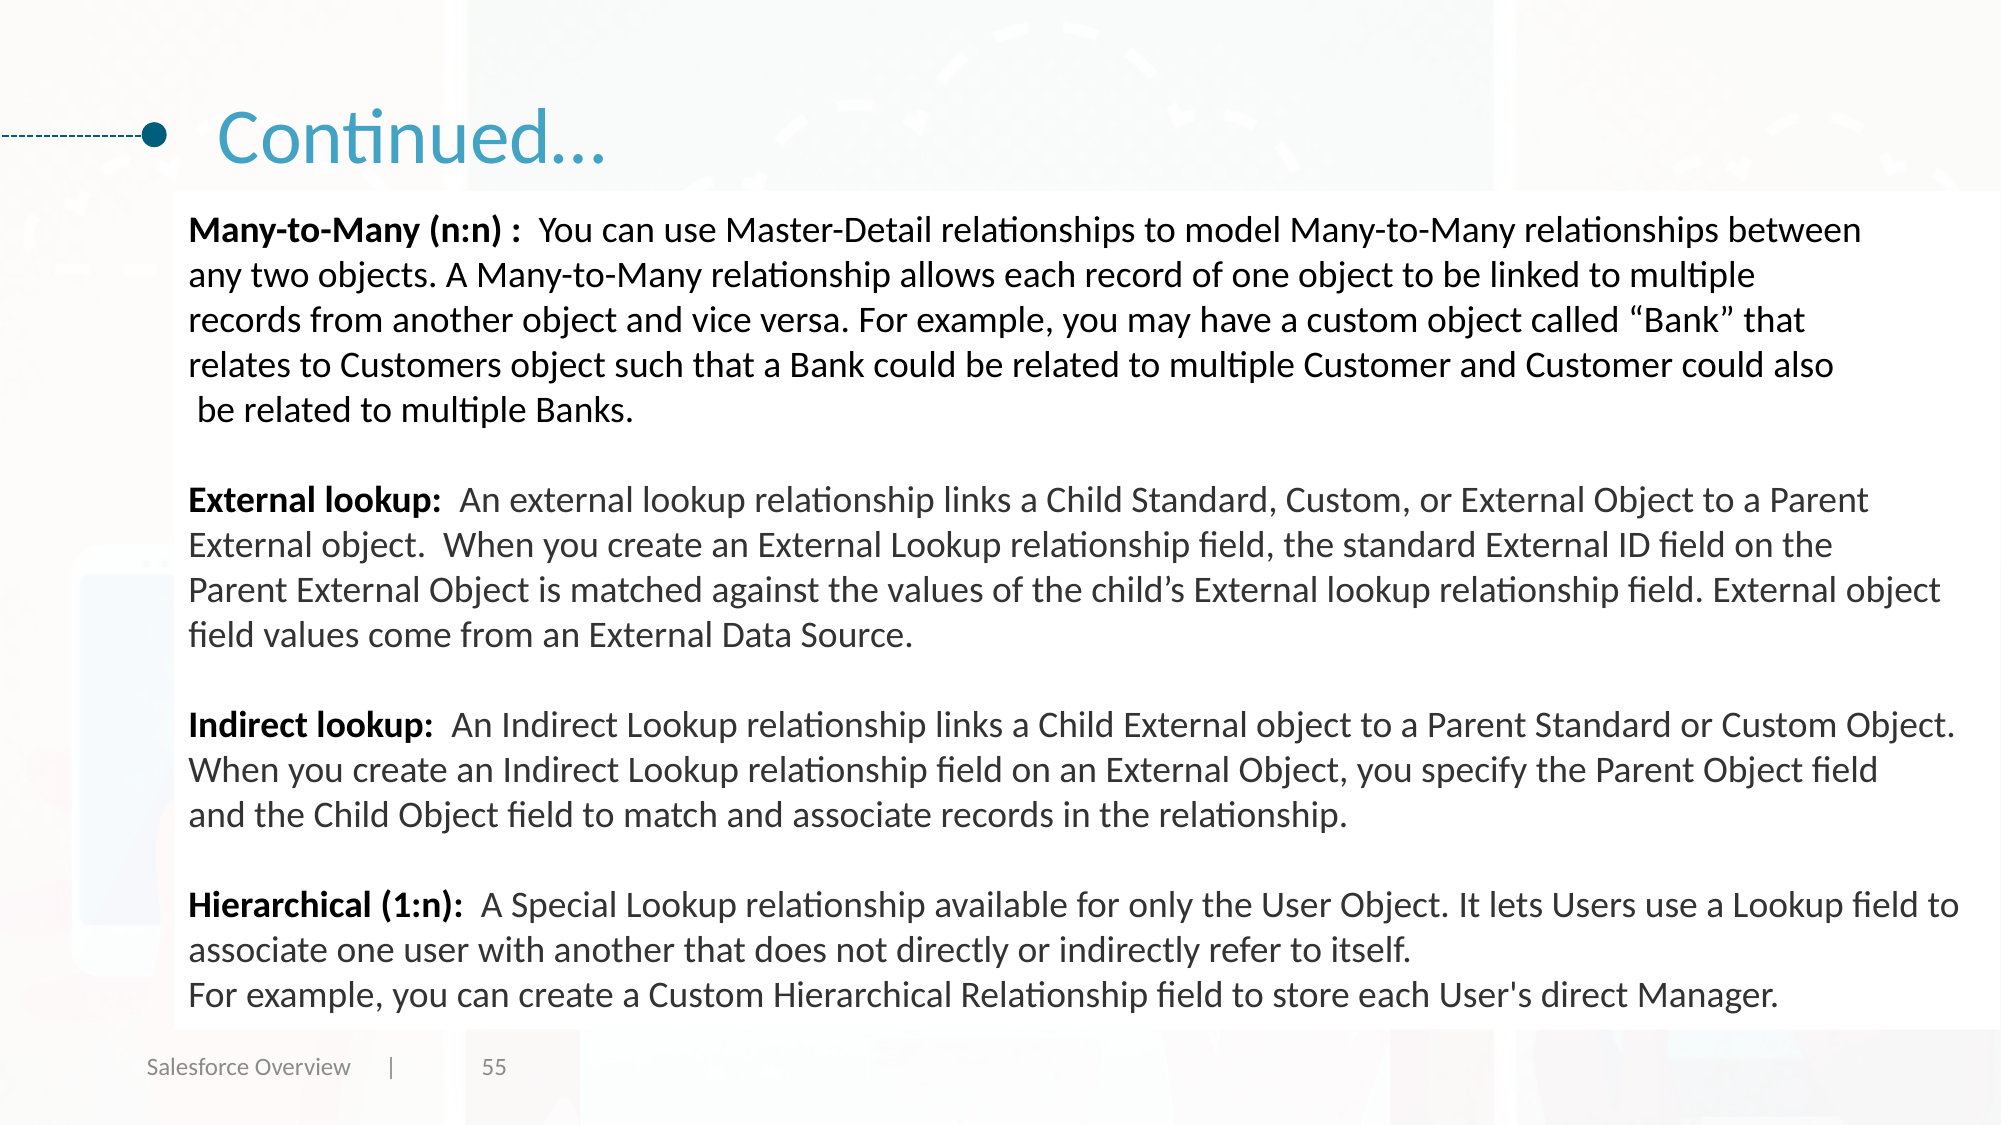

# Continued…
Many-to-Many (n:n) :  You can use Master-Detail relationships to model Many-to-Many relationships between
any two objects. A Many-to-Many relationship allows each record of one object to be linked to multiple
records from another object and vice versa. For example, you may have a custom object called “Bank” that
relates to Customers object such that a Bank could be related to multiple Customer and Customer could also
 be related to multiple Banks.

External lookup:  An external lookup relationship links a Child Standard, Custom, or External Object to a Parent
External object.  When you create an External Lookup relationship field, the standard External ID field on the
Parent External Object is matched against the values of the child’s External lookup relationship field. External object
field values come from an External Data Source.

Indirect lookup:  An Indirect Lookup relationship links a Child External object to a Parent Standard or Custom Object.
When you create an Indirect Lookup relationship field on an External Object, you specify the Parent Object field
and the Child Object field to match and associate records in the relationship.

Hierarchical (1:n):  A Special Lookup relationship available for only the User Object. It lets Users use a Lookup field to
associate one user with another that does not directly or indirectly refer to itself.
For example, you can create a Custom Hierarchical Relationship field to store each User's direct Manager.
Salesforce Overview      |
55